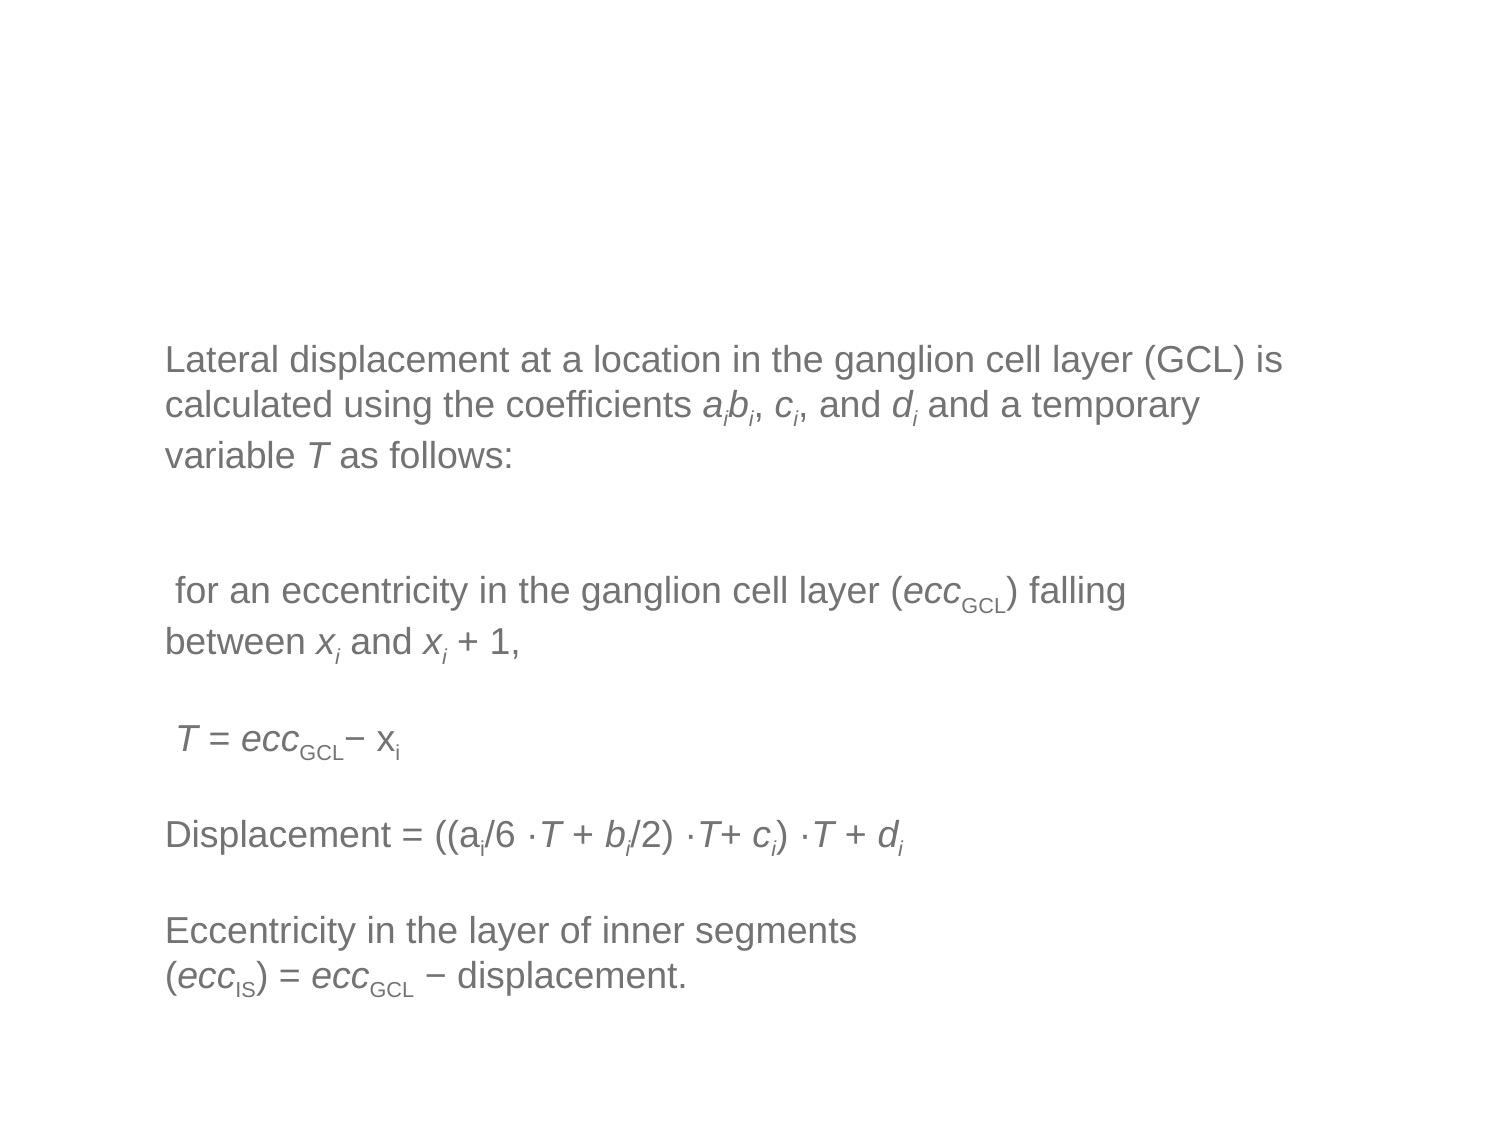

#
Lateral displacement at a location in the ganglion cell layer (GCL) is calculated using the coefficients aibi, ci, and di and a temporary variable T as follows:

 for an eccentricity in the ganglion cell layer (eccGCL) falling between xi and xi + 1,

 T = eccGCL− xi

Displacement = ((ai/6 ·T + bi/2) ·T+ ci) ·T + di

Eccentricity in the layer of inner segments (eccIS) = eccGCL − displacement.